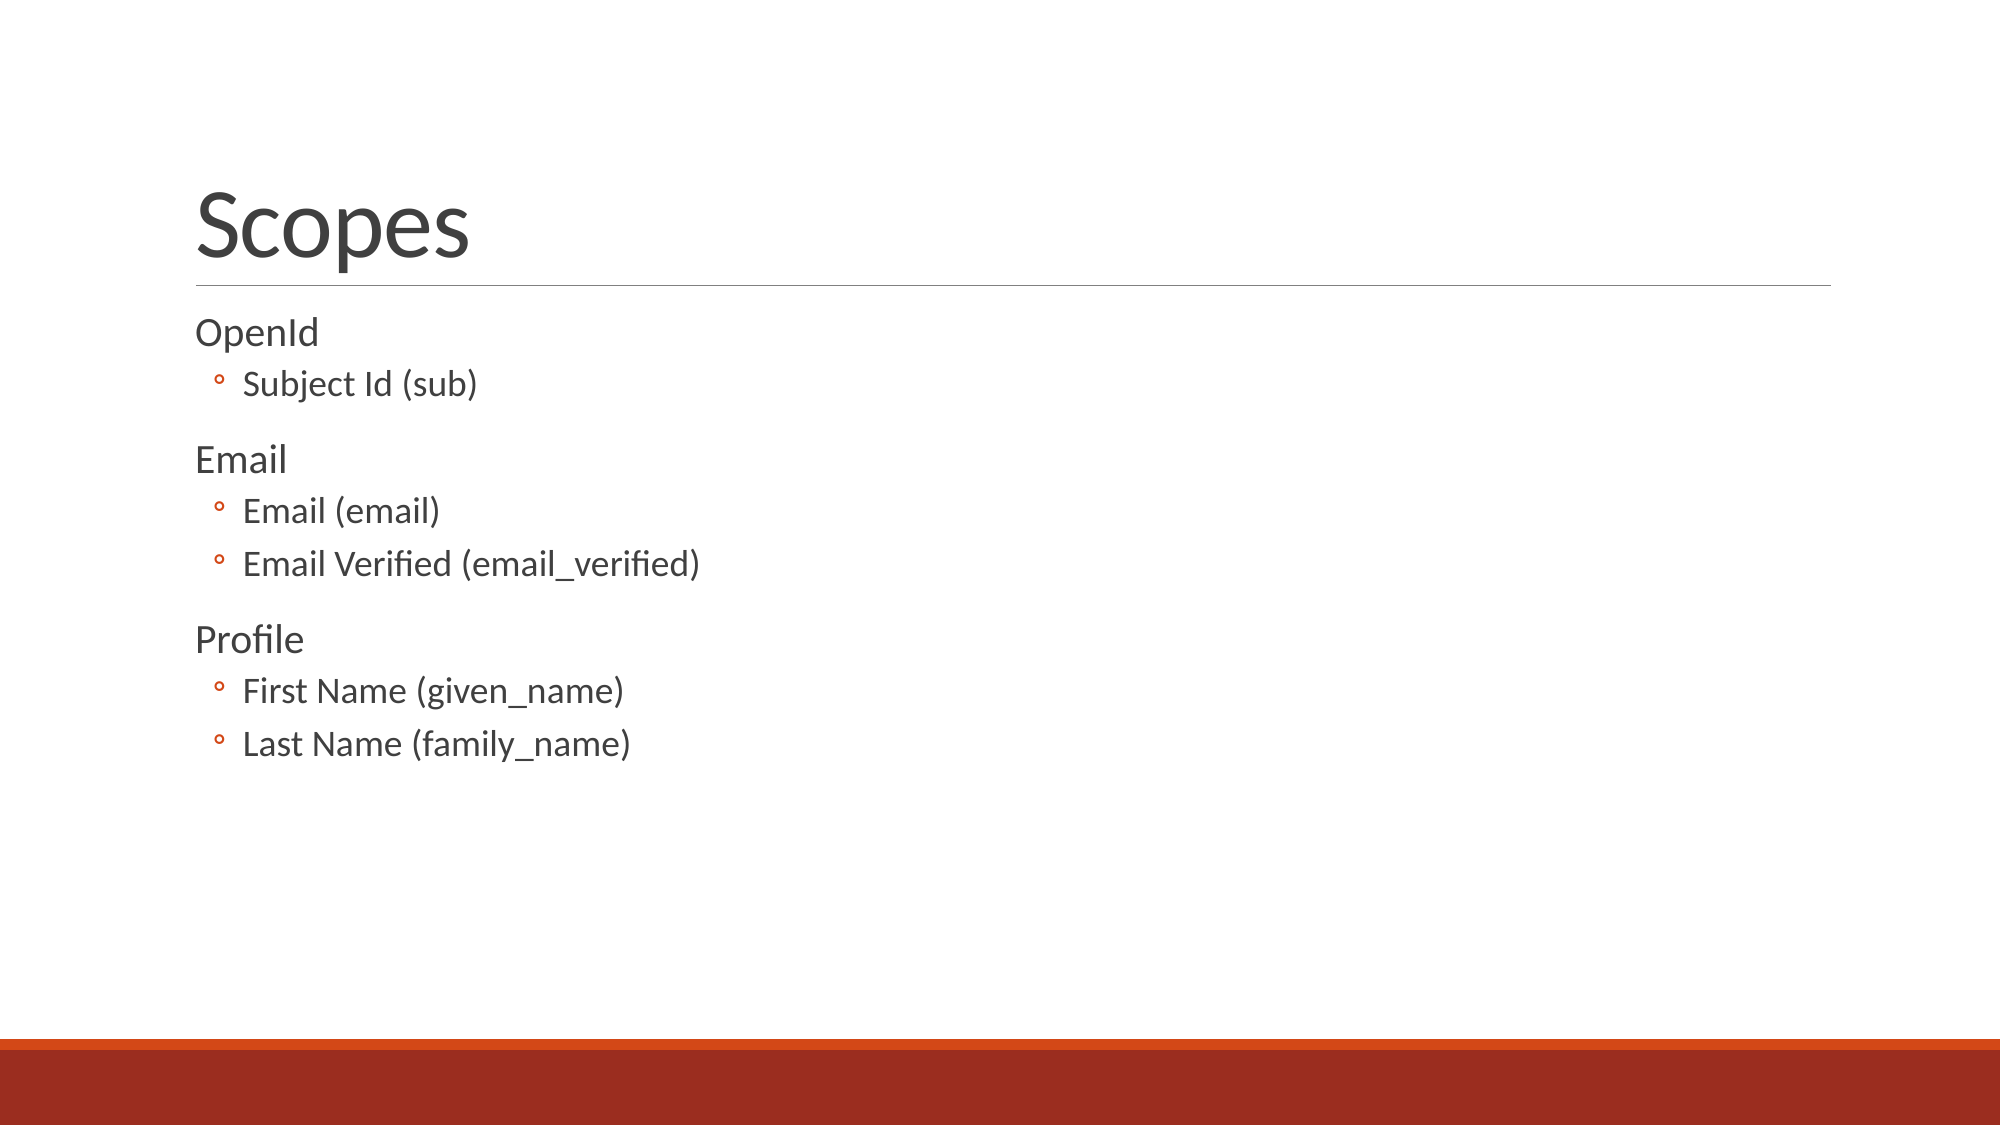

# Scopes
OpenId
Subject Id (sub)
Email
Email (email)
Email Verified (email_verified)
Profile
First Name (given_name)
Last Name (family_name)